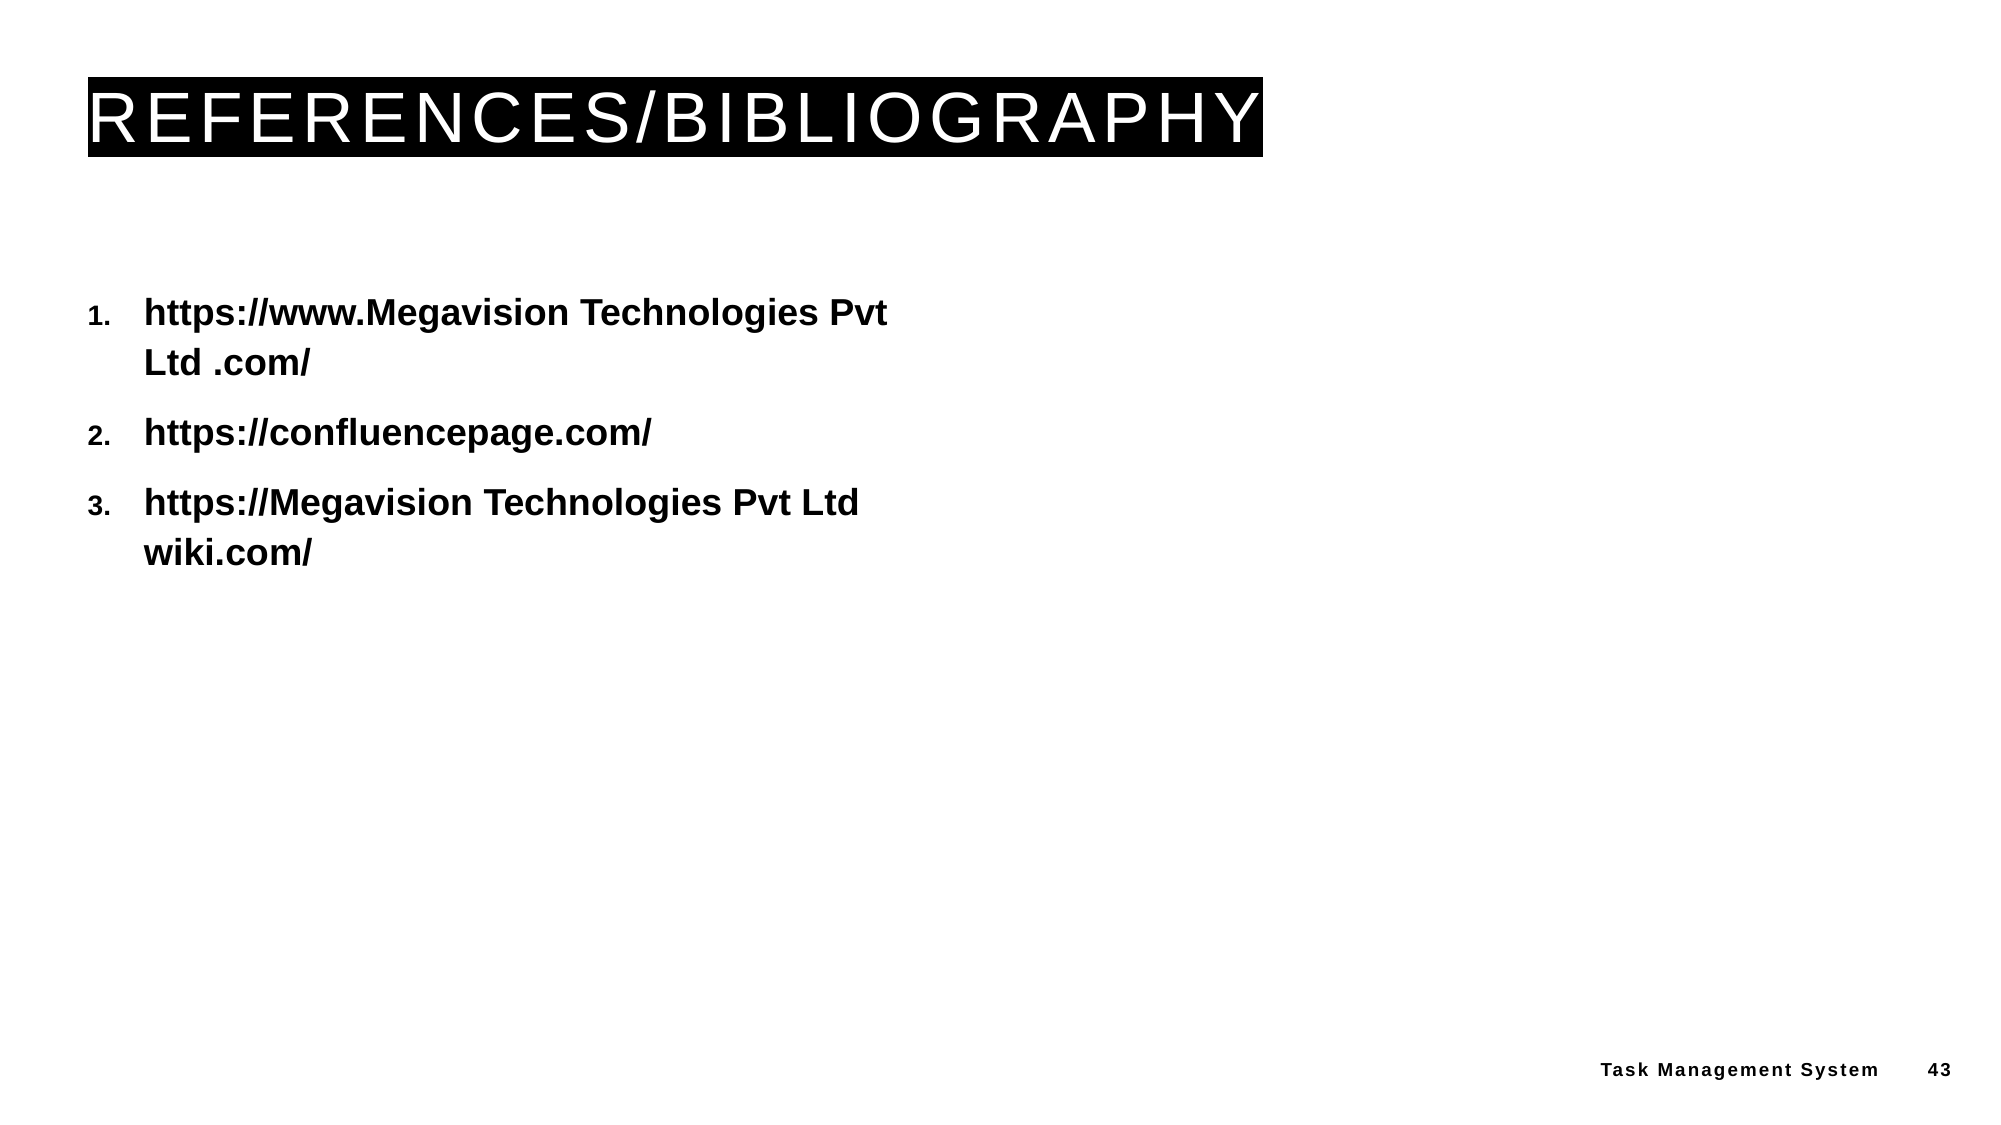

# References/Bibliography
https://www.Megavision Technologies Pvt Ltd .com/
https://confluencepage.com/
https://Megavision Technologies Pvt Ltd wiki.com/
Task Management System
43